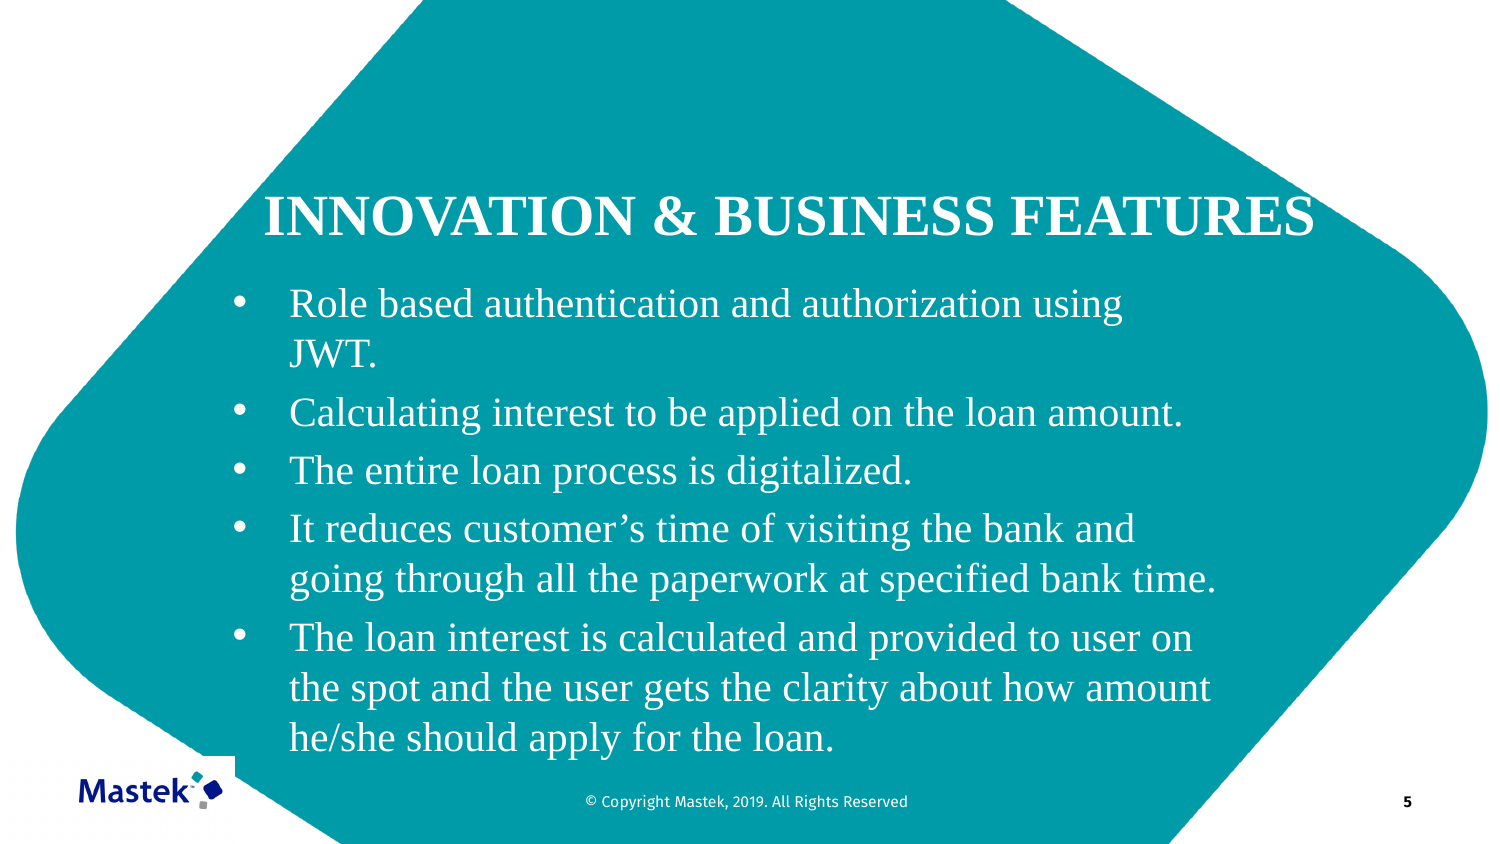

INNOVATION & BUSINESS FEATURES
Role based authentication and authorization using JWT.
Calculating interest to be applied on the loan amount.
The entire loan process is digitalized.
It reduces customer’s time of visiting the bank and going through all the paperwork at specified bank time.
The loan interest is calculated and provided to user on the spot and the user gets the clarity about how amount he/she should apply for the loan.